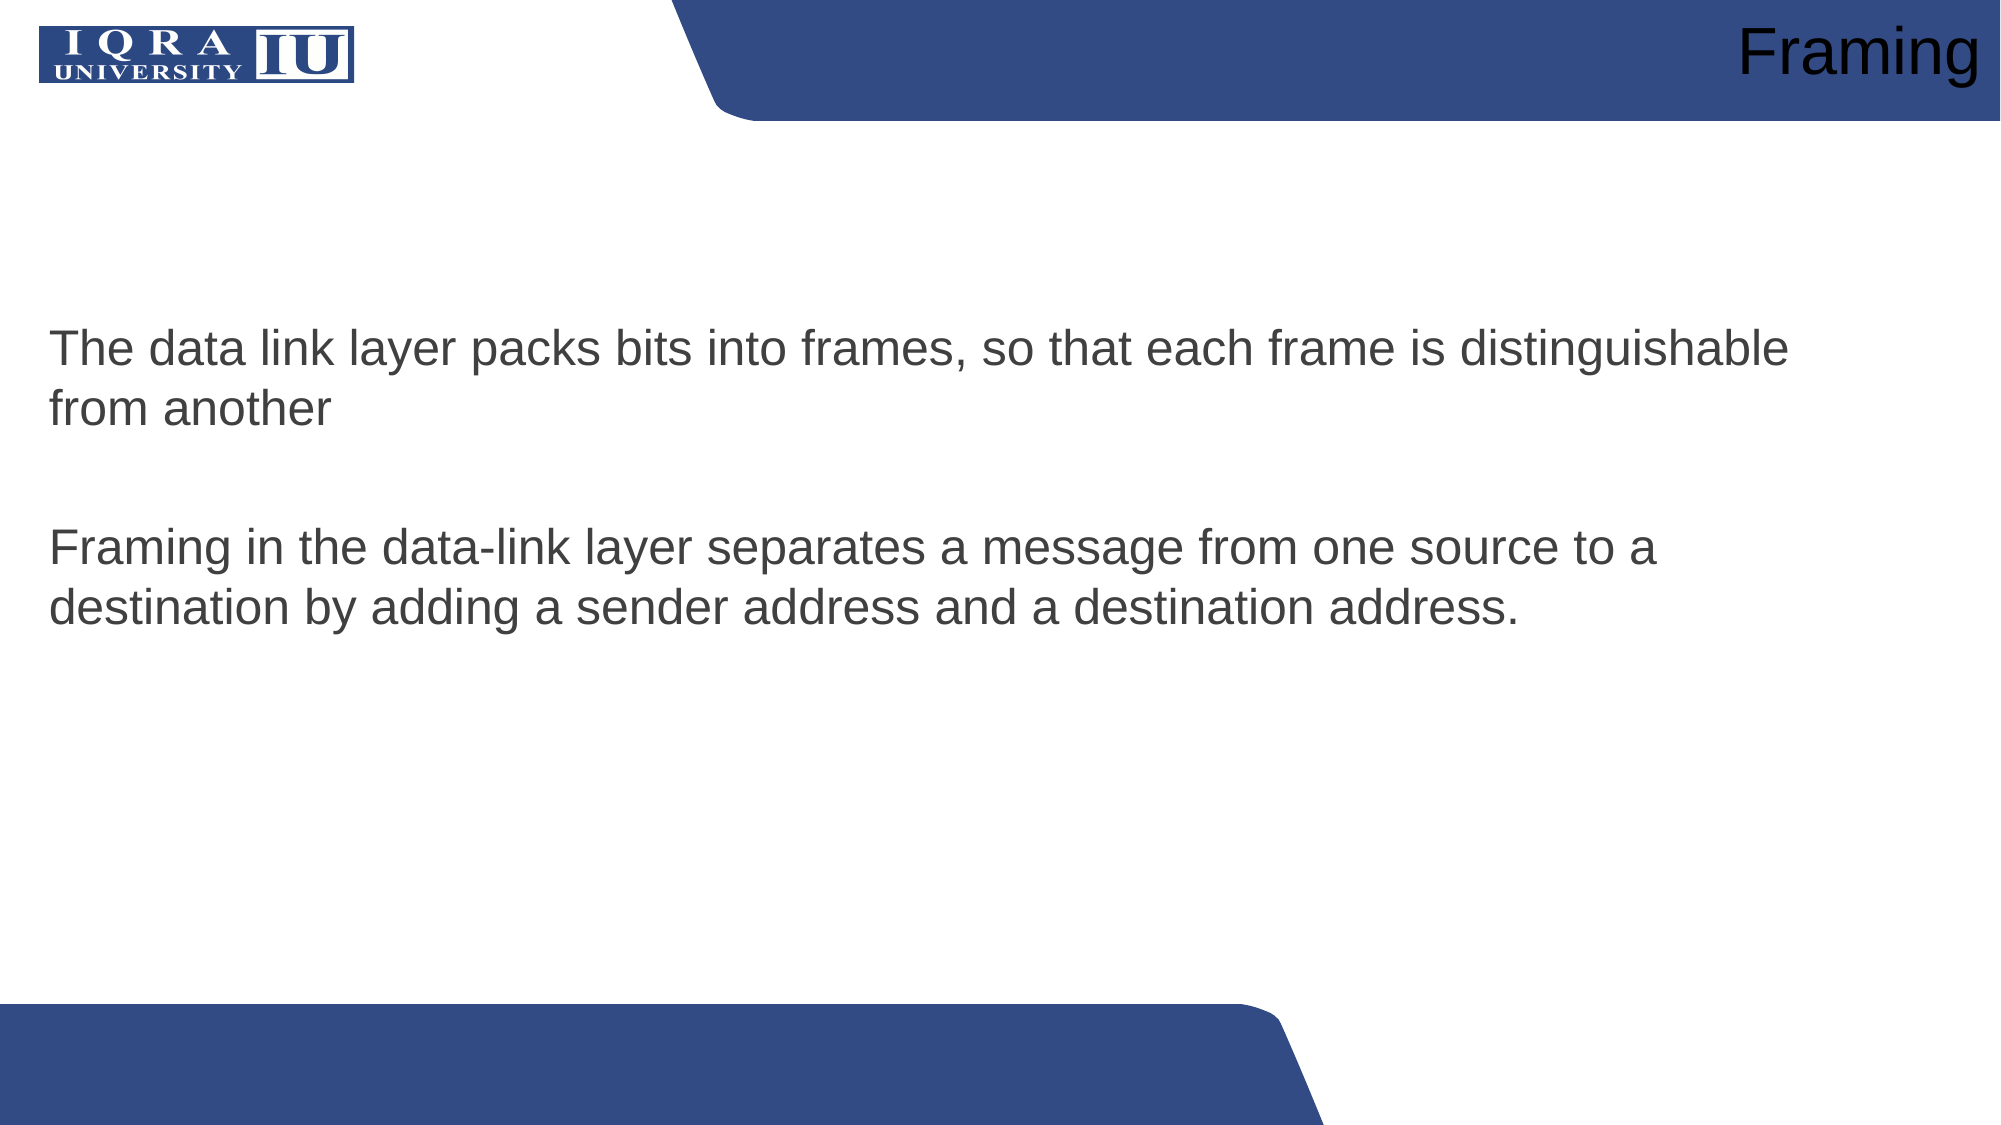

Framing
The data link layer packs bits into frames, so that each frame is distinguishable from another

Framing in the data-link layer separates a message from one source to a destination by adding a sender address and a destination address.